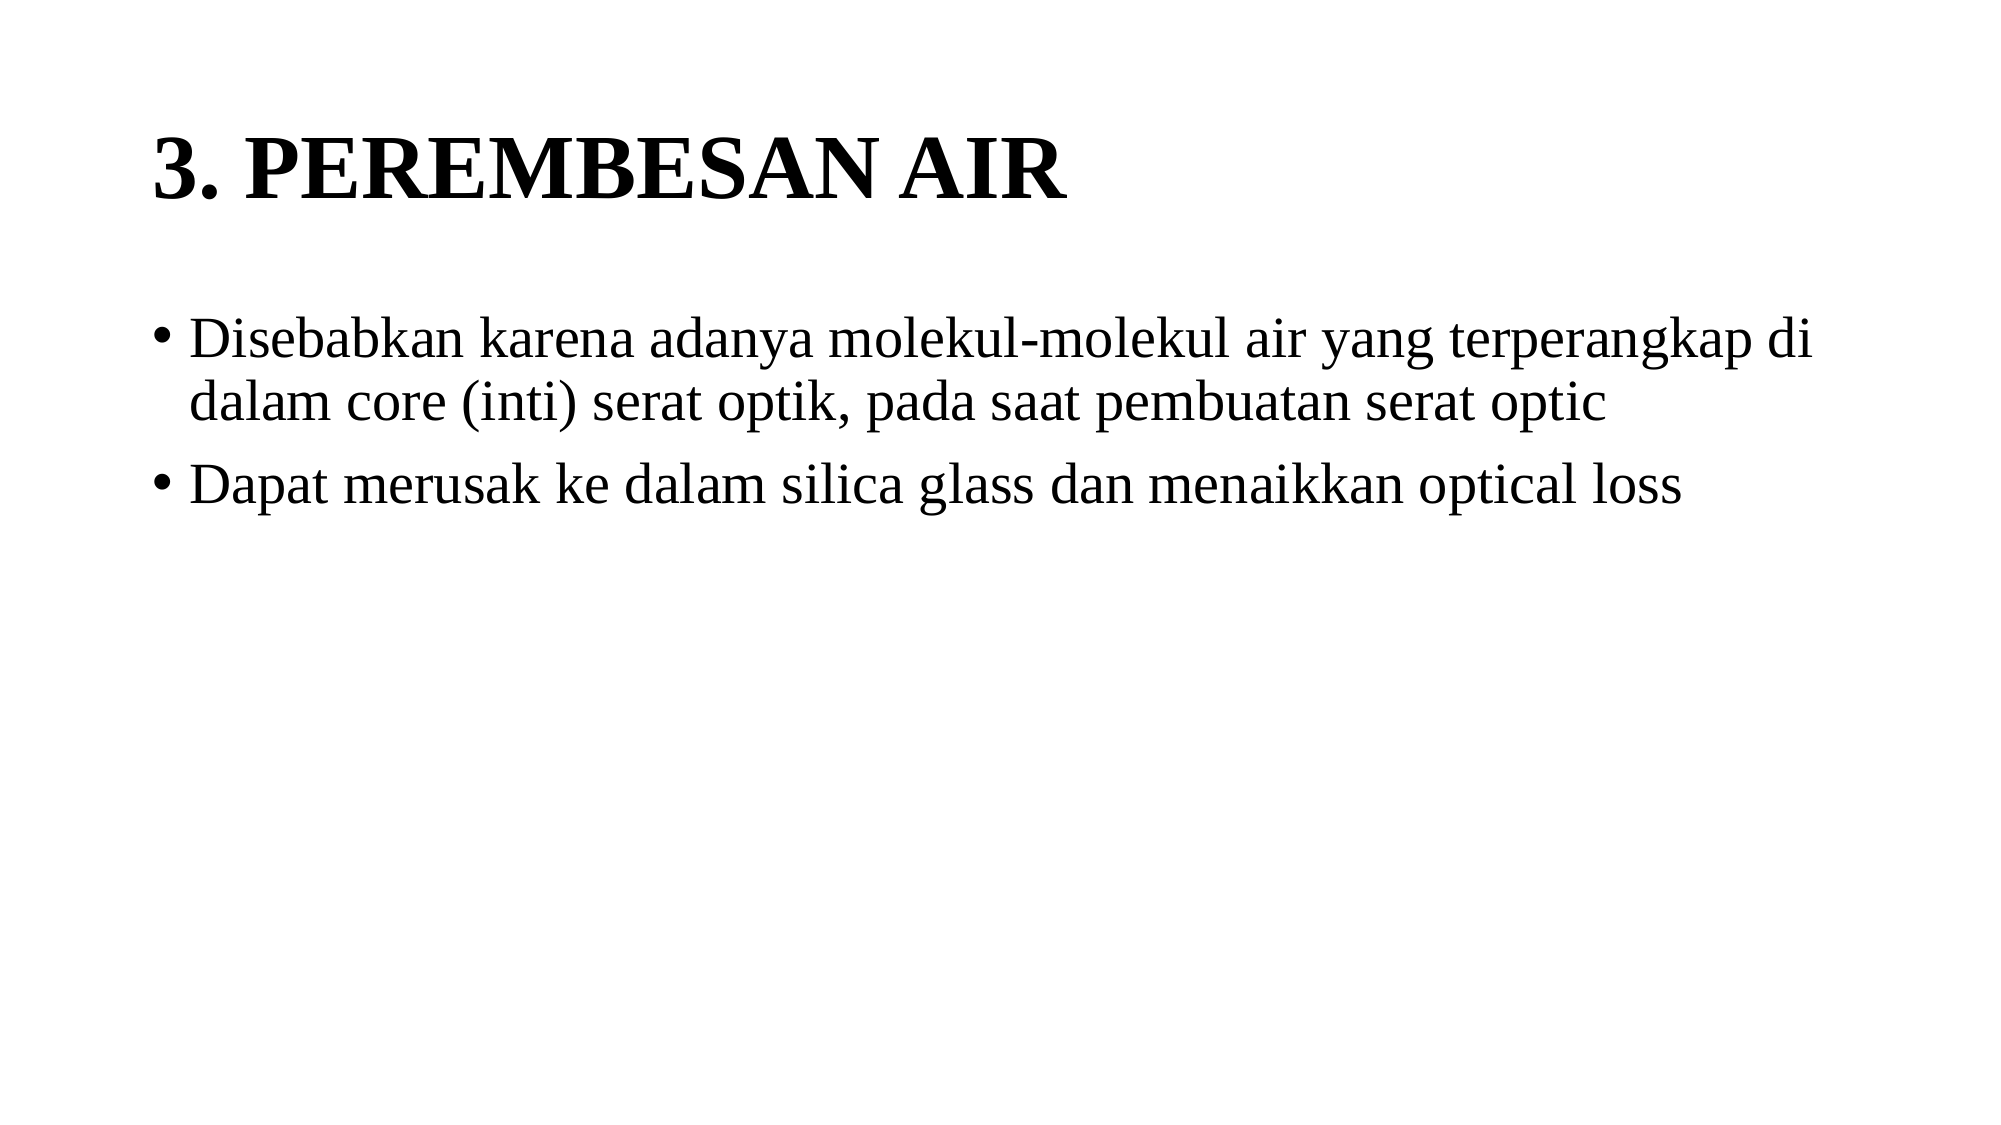

# 3. PEREMBESAN AIR
Disebabkan karena adanya molekul-molekul air yang terperangkap di dalam core (inti) serat optik, pada saat pembuatan serat optic
Dapat merusak ke dalam silica glass dan menaikkan optical loss